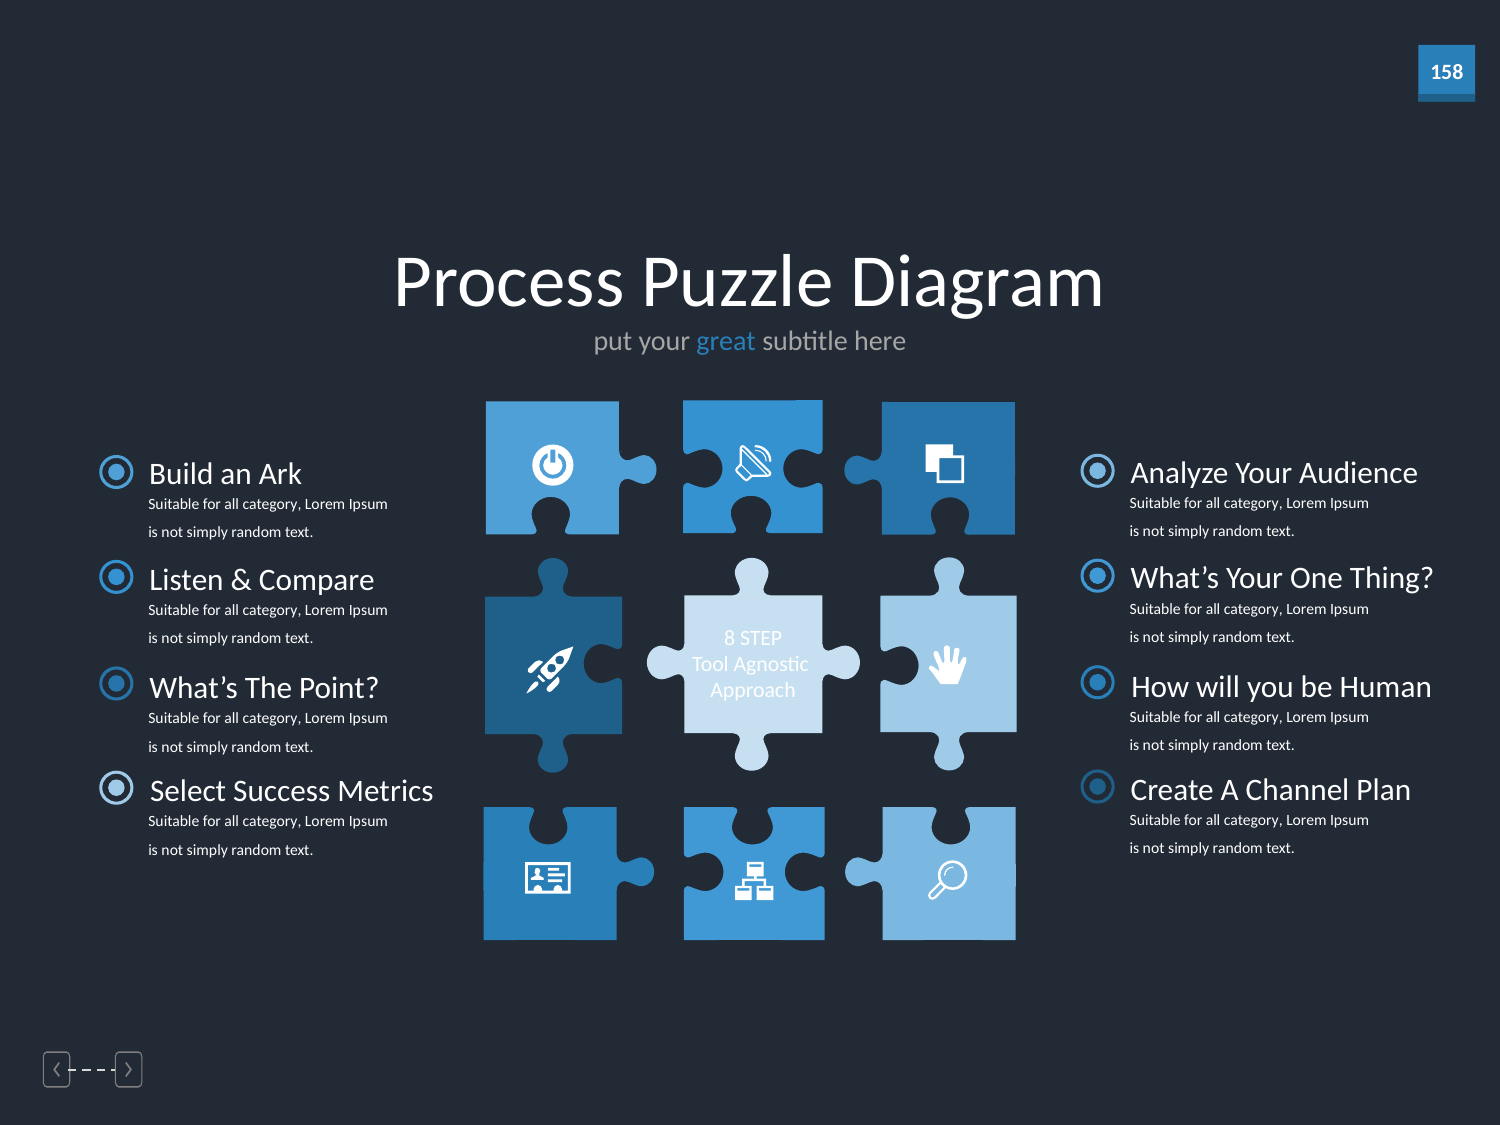

Process Puzzle Diagram
put your great subtitle here

Analyze Your Audience
Suitable for all category, Lorem Ipsum is not simply random text.
Build an Ark
Suitable for all category, Lorem Ipsum is not simply random text.

What’s Your One Thing?
Suitable for all category, Lorem Ipsum is not simply random text.
Listen & Compare
Suitable for all category, Lorem Ipsum is not simply random text.

8 STEP
Tool Agnostic
Approach

How will you be Human
Suitable for all category, Lorem Ipsum is not simply random text.
What’s The Point?
Suitable for all category, Lorem Ipsum is not simply random text.

Create A Channel Plan
Suitable for all category, Lorem Ipsum is not simply random text.
Select Success Metrics
Suitable for all category, Lorem Ipsum is not simply random text.